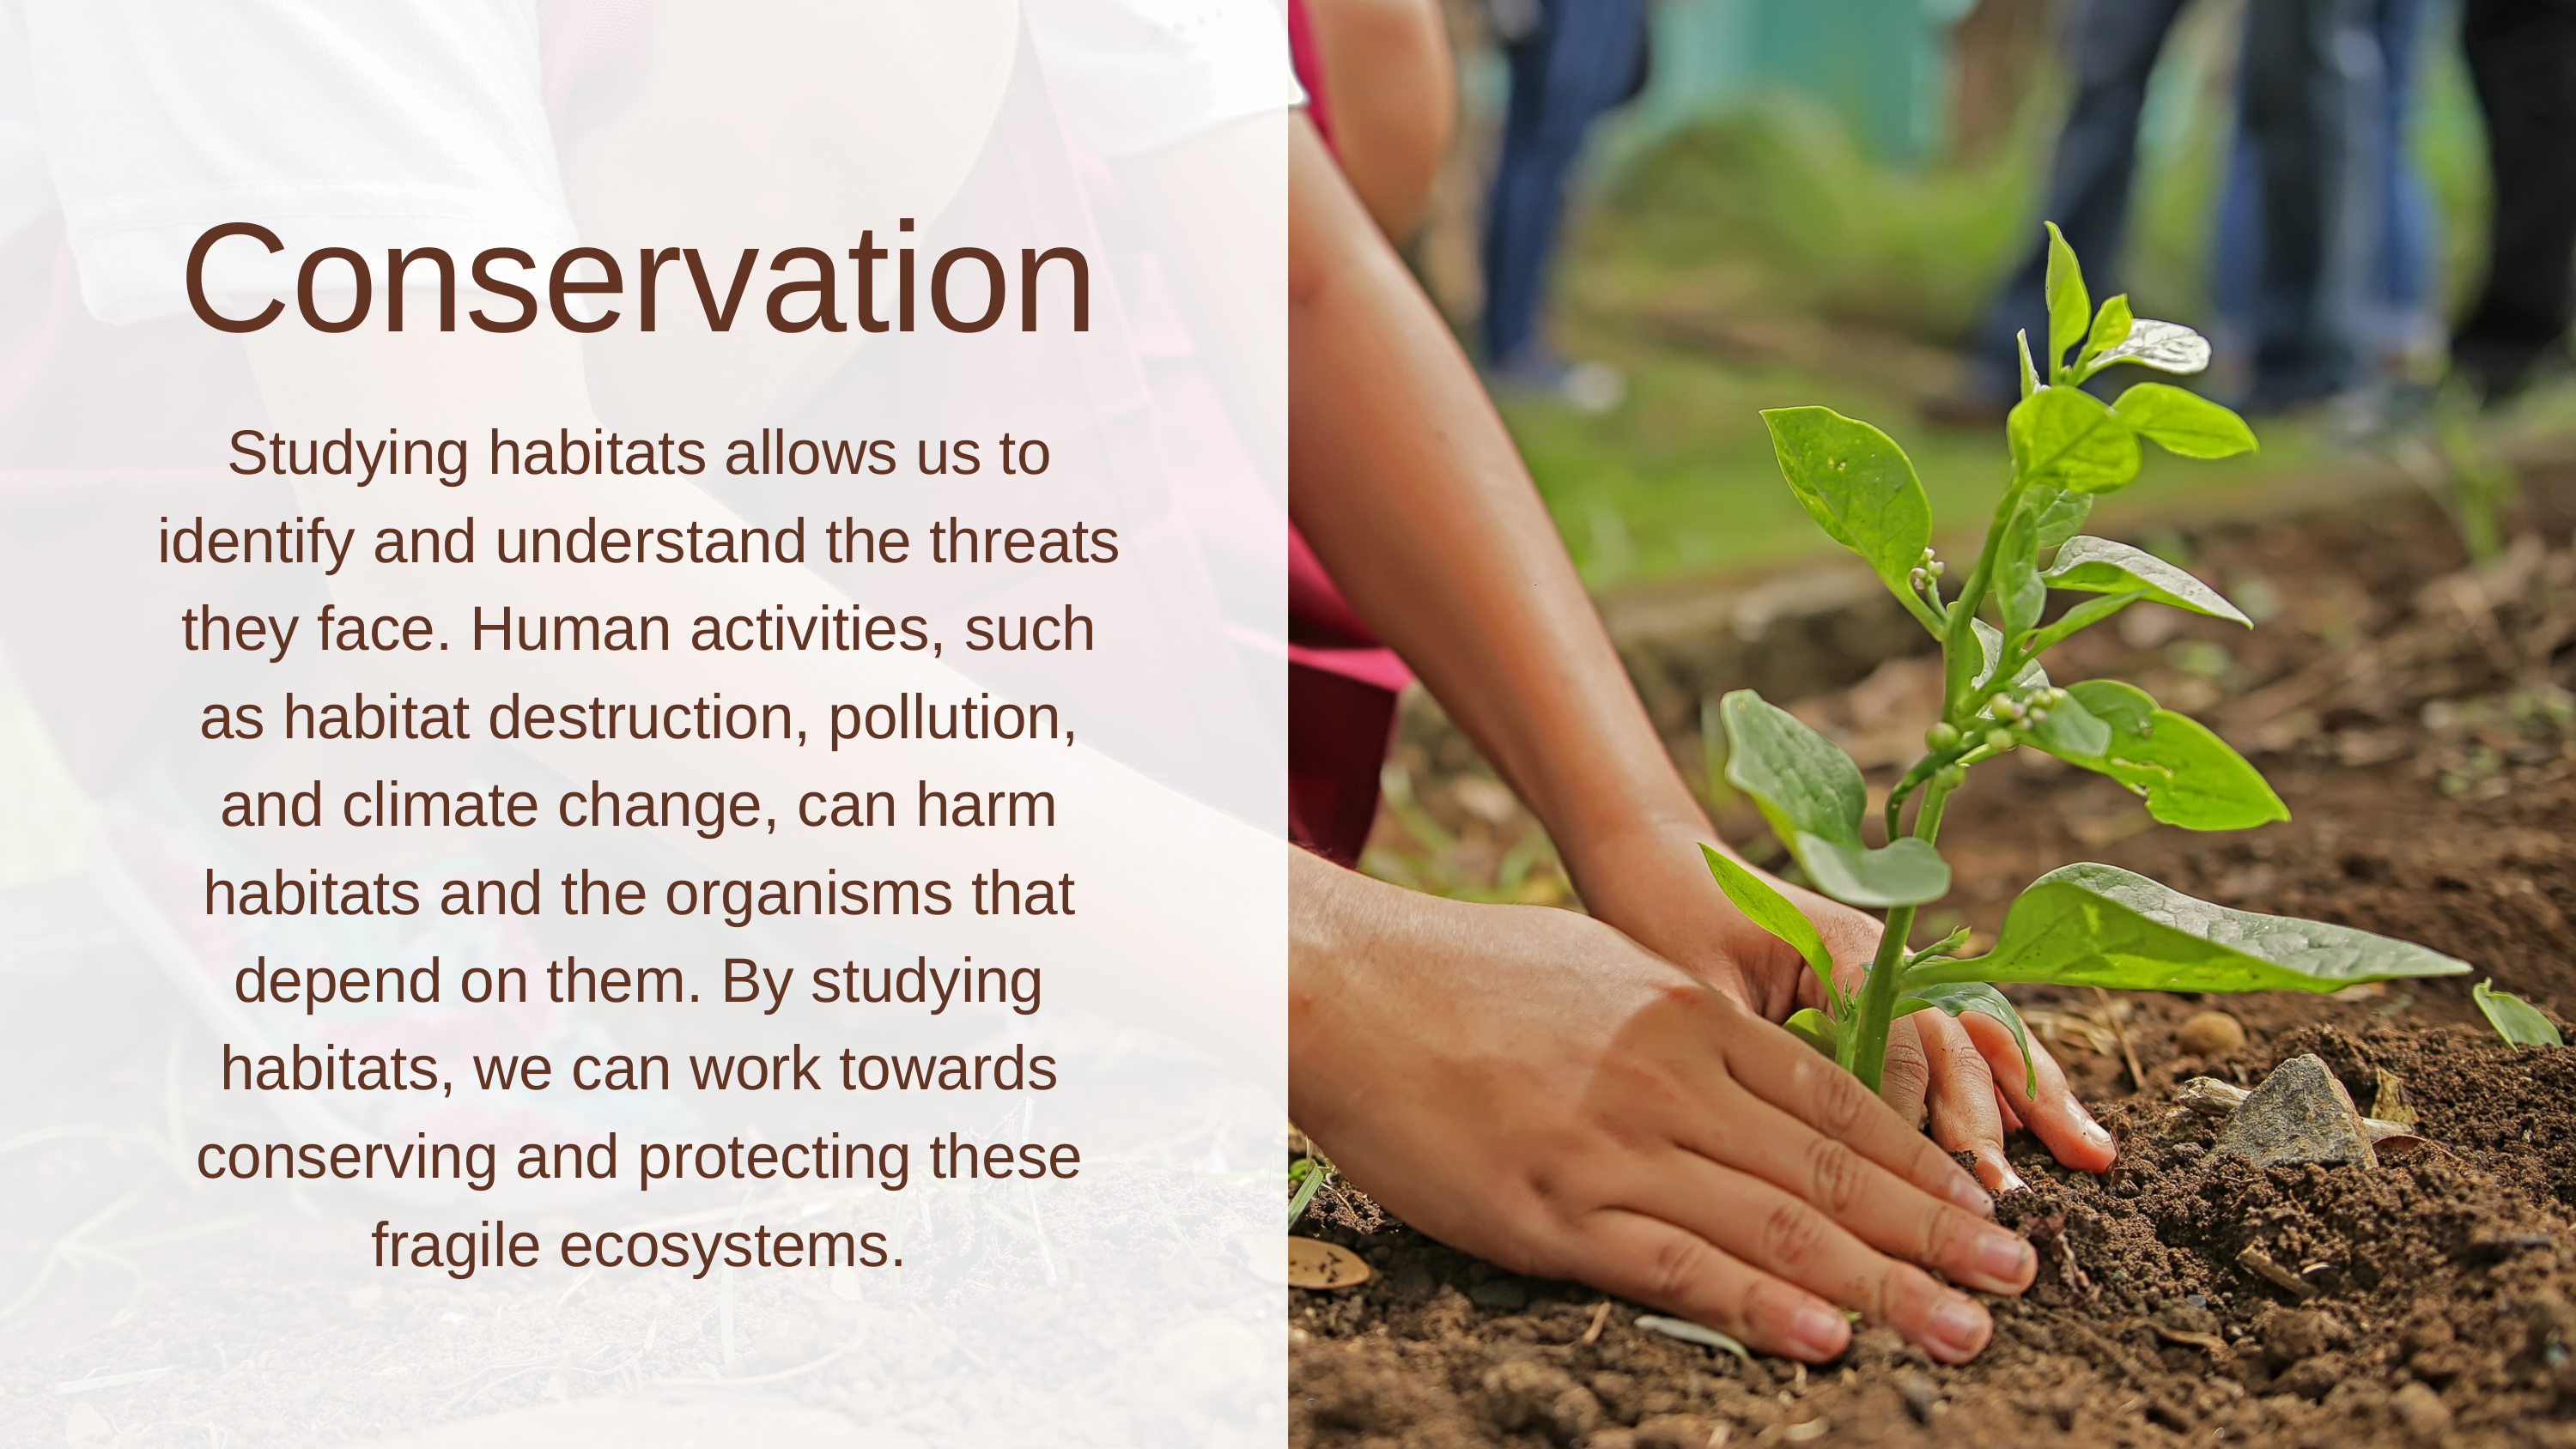

Conservation
Studying habitats allows us to identify and understand the threats they face. Human activities, such as habitat destruction, pollution, and climate change, can harm habitats and the organisms that depend on them. By studying habitats, we can work towards conserving and protecting these fragile ecosystems.